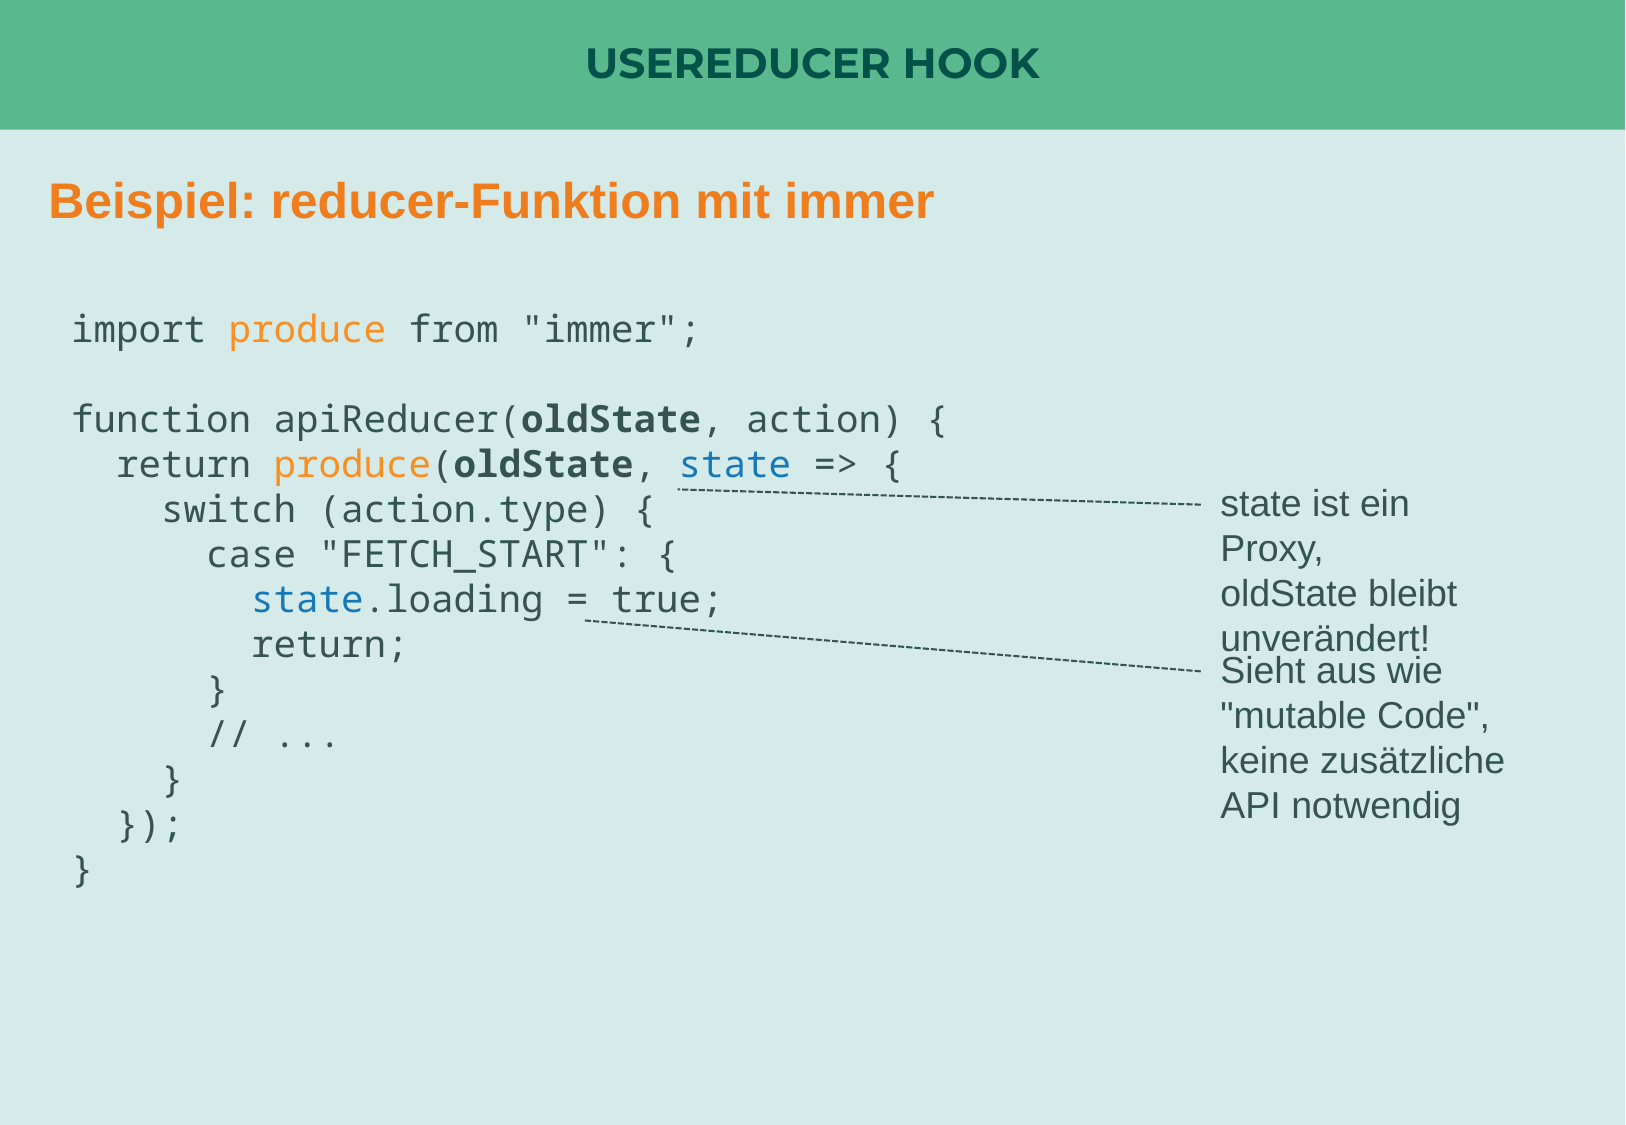

# useReducer Hook
Beispiel: reducer-Funktion mit immer
import produce from "immer";

function apiReducer(oldState, action) {
  return produce(oldState, state => {
    switch (action.type) {
      case "FETCH_START": {
        state.loading = true;
        return;
      }
      // ...
    }
  });
}

state ist ein Proxy,
oldState bleibt unverändert!
Beispiel: ChatPage oder Tabs

Beispiel: UserStatsPage für fetch ?
Sieht aus wie "mutable Code",
keine zusätzliche API notwendig